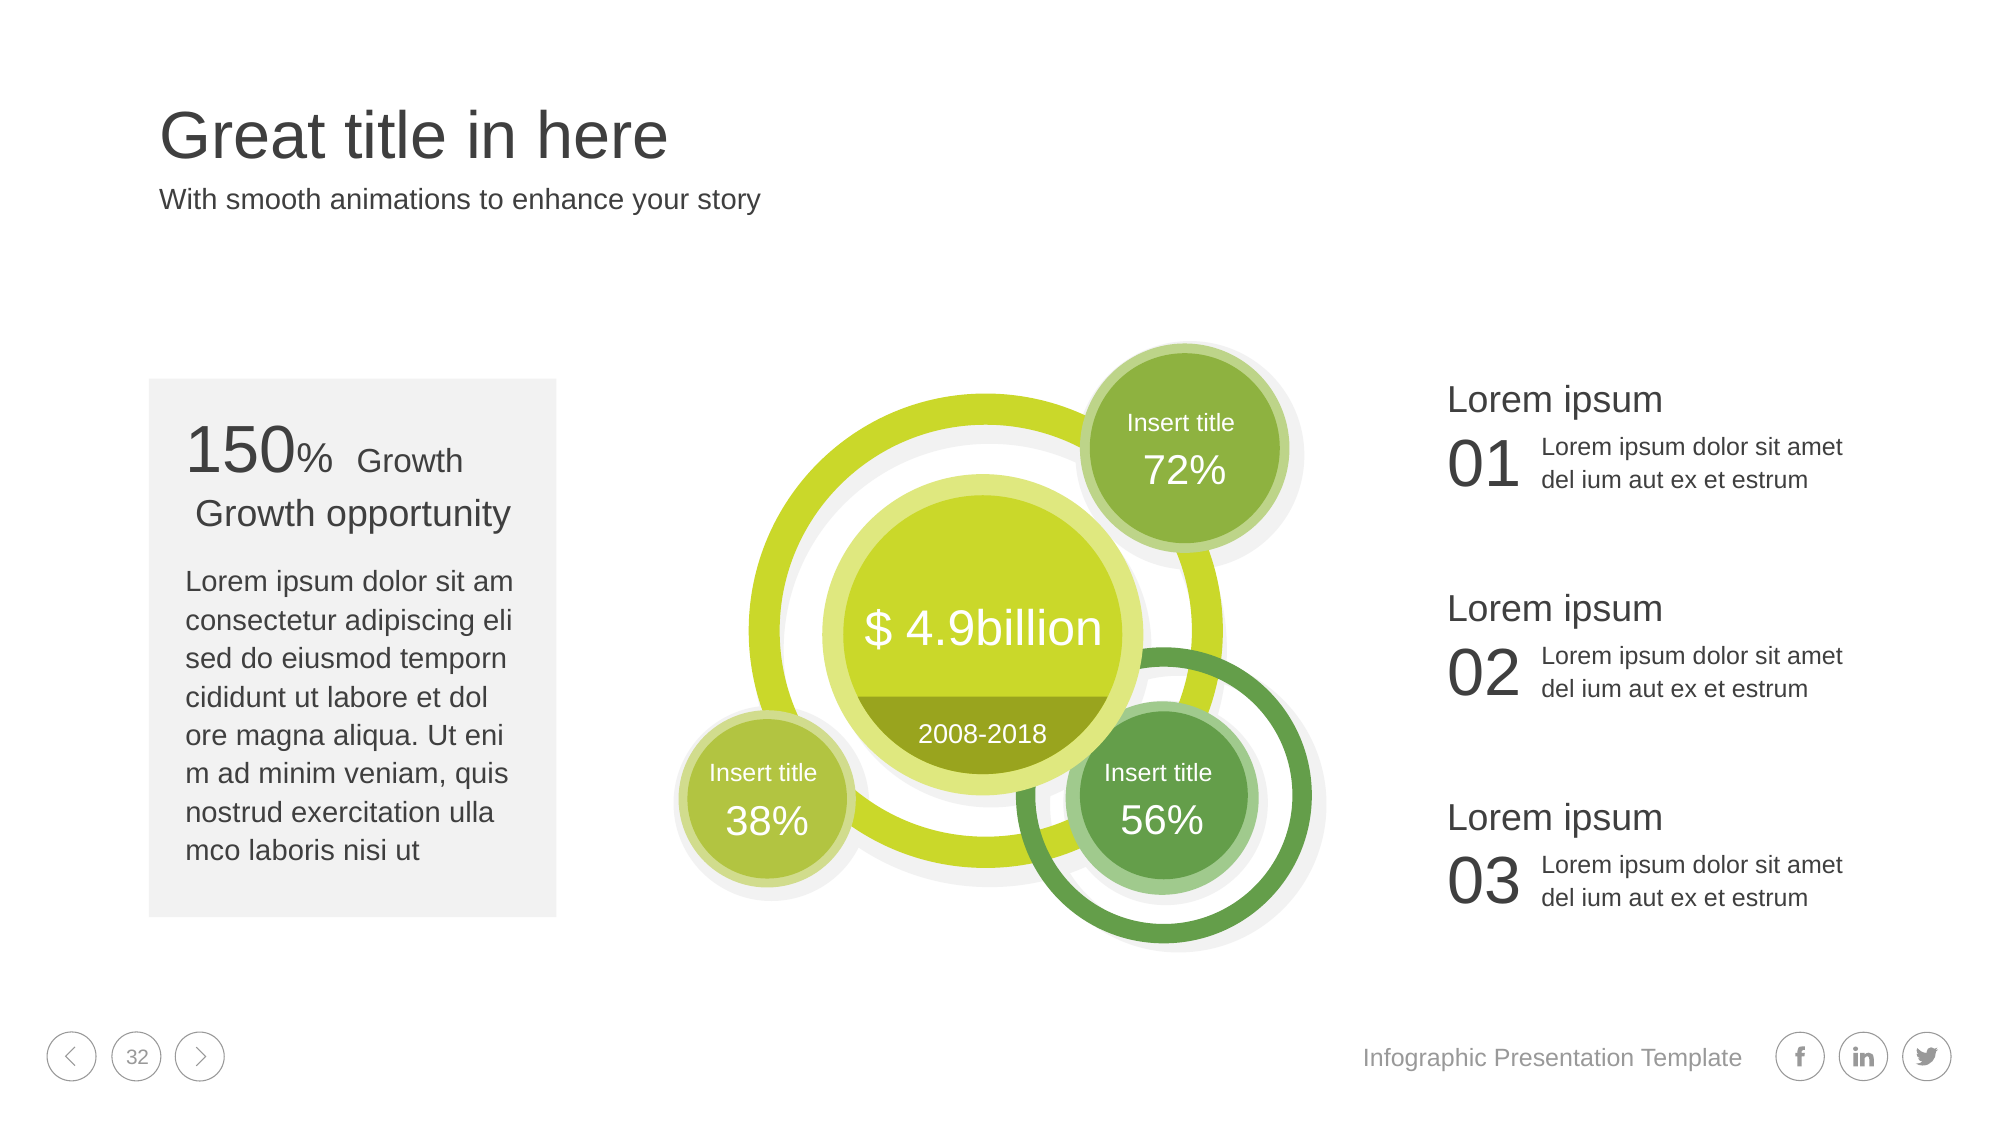

Great title in here
With smooth animations to enhance your story

Insert title
72%

$ 4.9billion

2008-2018

Insert title
56%
Insert title
38%
Lorem ipsum
01
Lorem ipsum dolor sit amet del ium aut ex et estrum
Lorem ipsum
02
Lorem ipsum dolor sit amet del ium aut ex et estrum
Lorem ipsum
03
Lorem ipsum dolor sit amet del ium aut ex et estrum

150% Growth
Growth opportunity
Lorem ipsum dolor sit am consectetur adipiscing eli sed do eiusmod temporn cididunt ut labore et dol ore magna aliqua. Ut eni m ad minim veniam, quis nostrud exercitation ulla mco laboris nisi ut
32